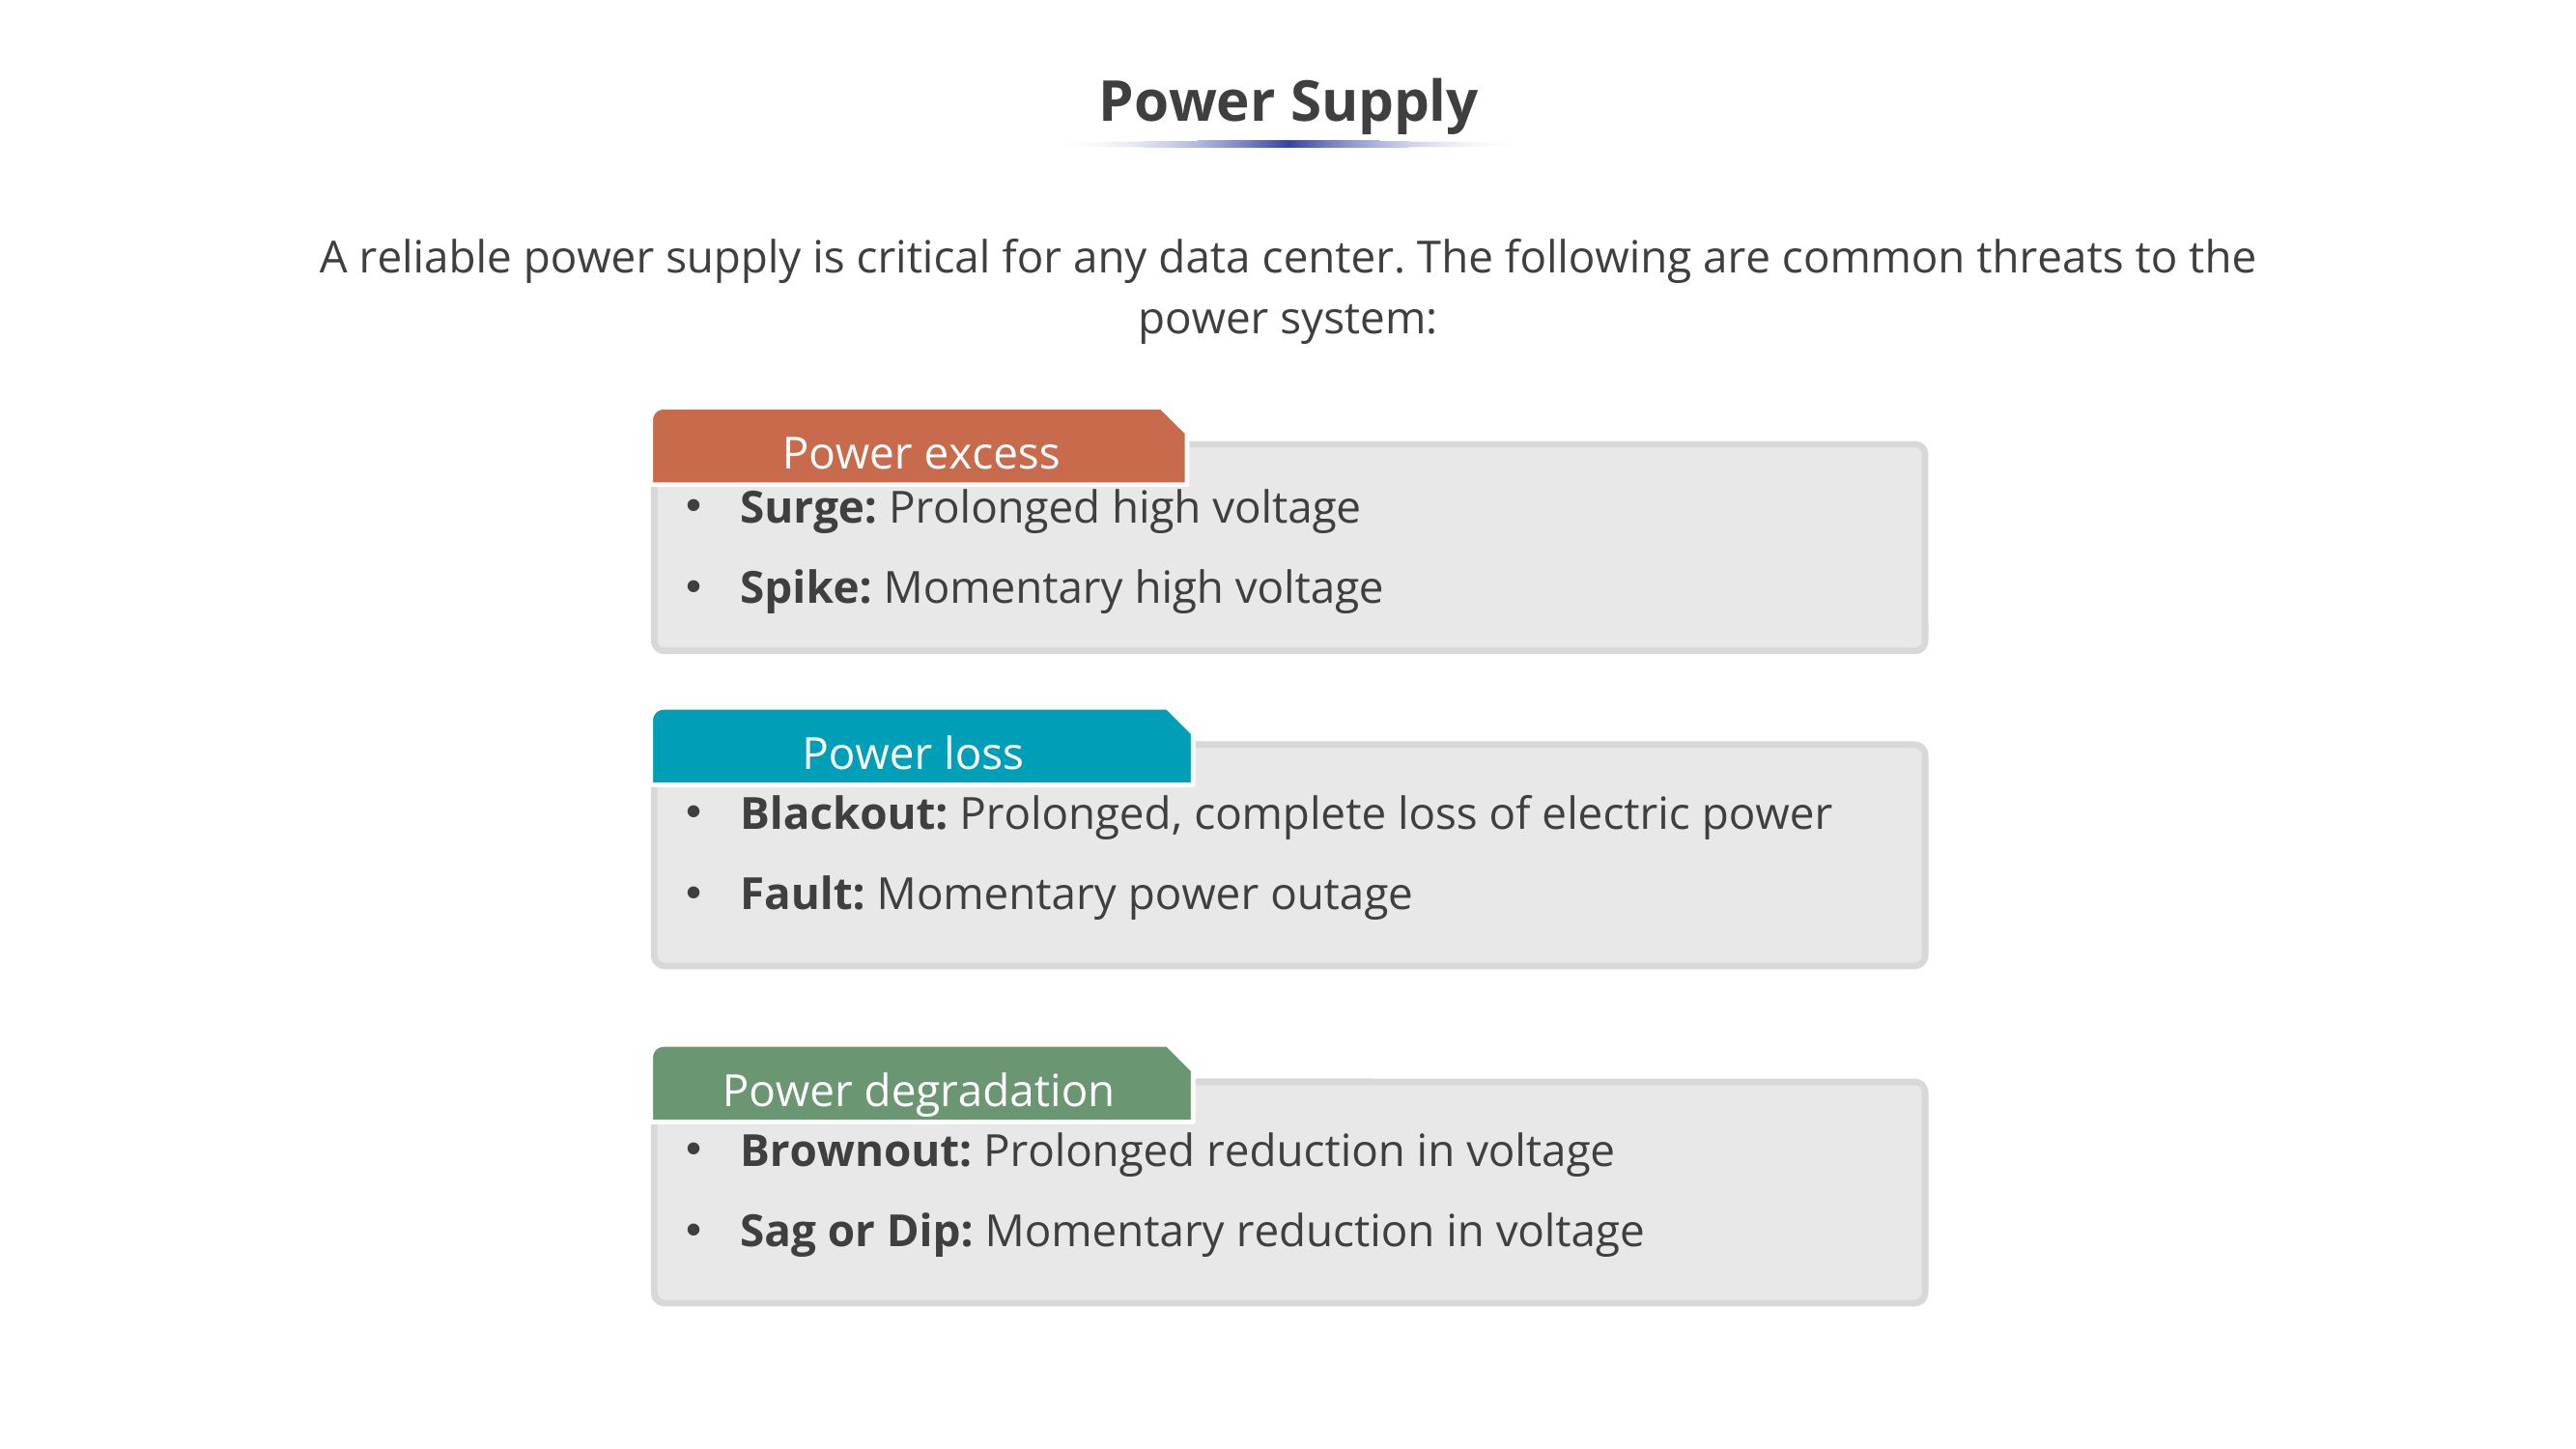

# Power Supply

A reliable power supply is critical for any data center. The following are common threats to the power system:
Power excess

Surge: Prolonged high voltage
Spike: Momentary high voltage
Power loss

Blackout: Prolonged, complete loss of electric power
Fault: Momentary power outage
Power degradation

Brownout: Prolonged reduction in voltage
Sag or Dip: Momentary reduction in voltage